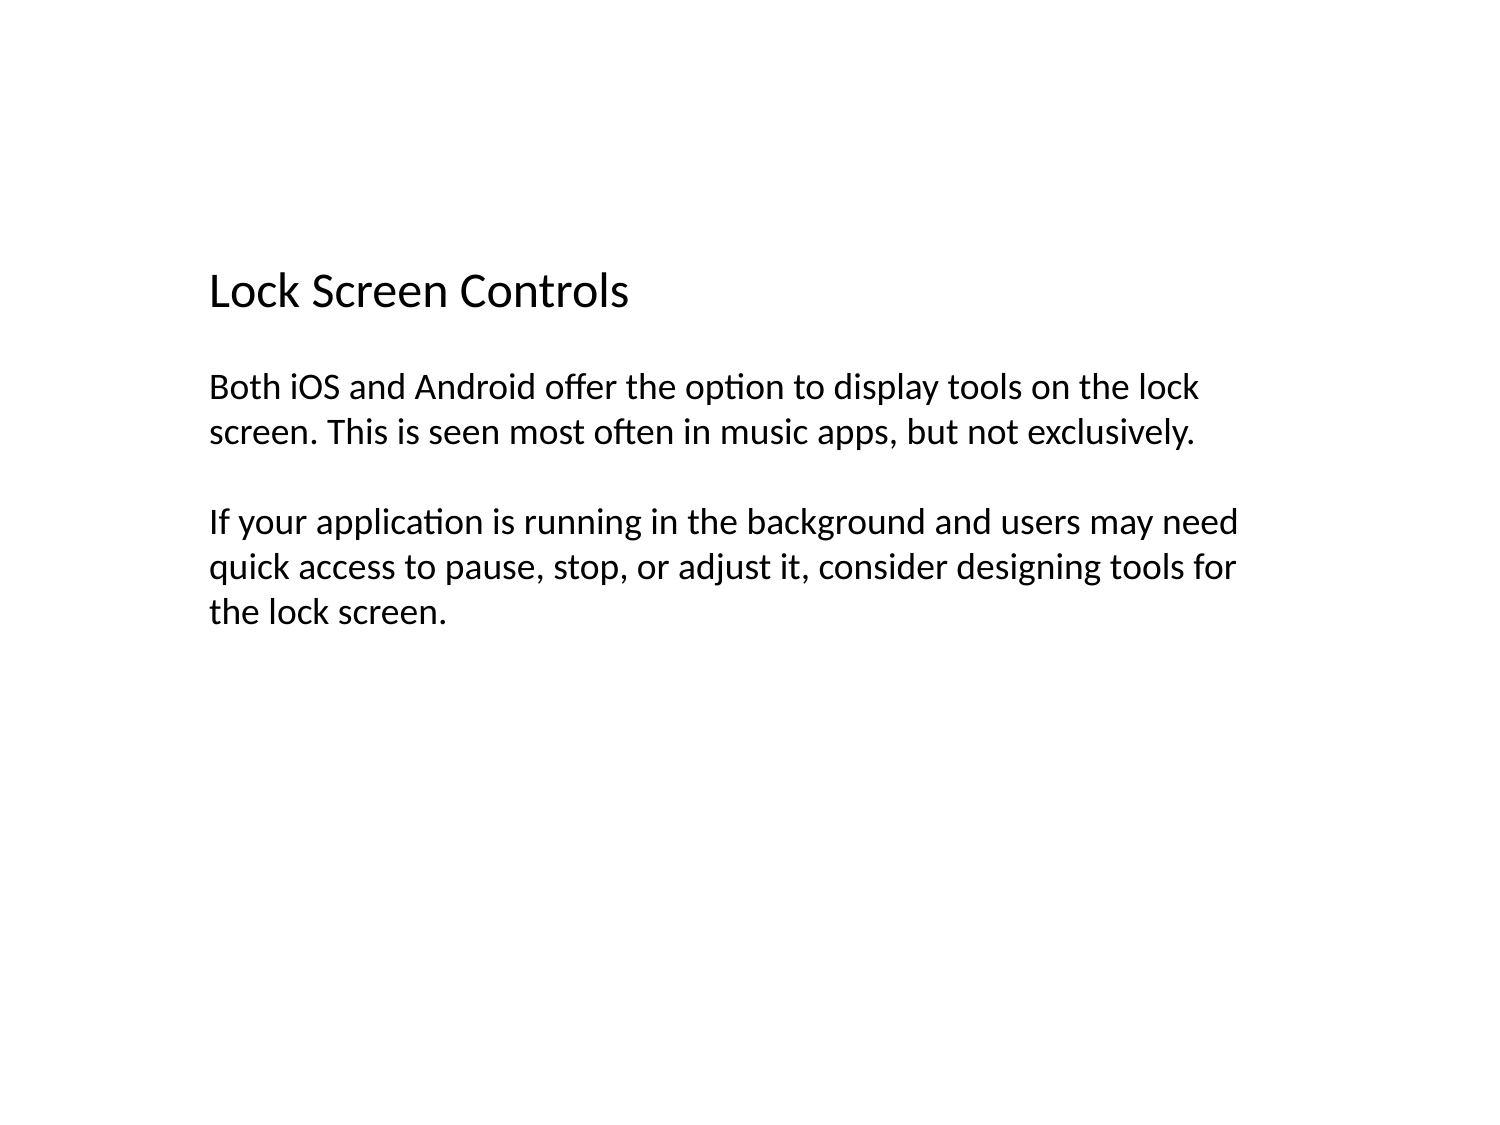

Lock Screen Controls

Both iOS and Android offer the option to display tools on the lock screen. This is seen most often in music apps, but not exclusively.

If your application is running in the background and users may need quick access to pause, stop, or adjust it, consider designing tools for the lock screen.